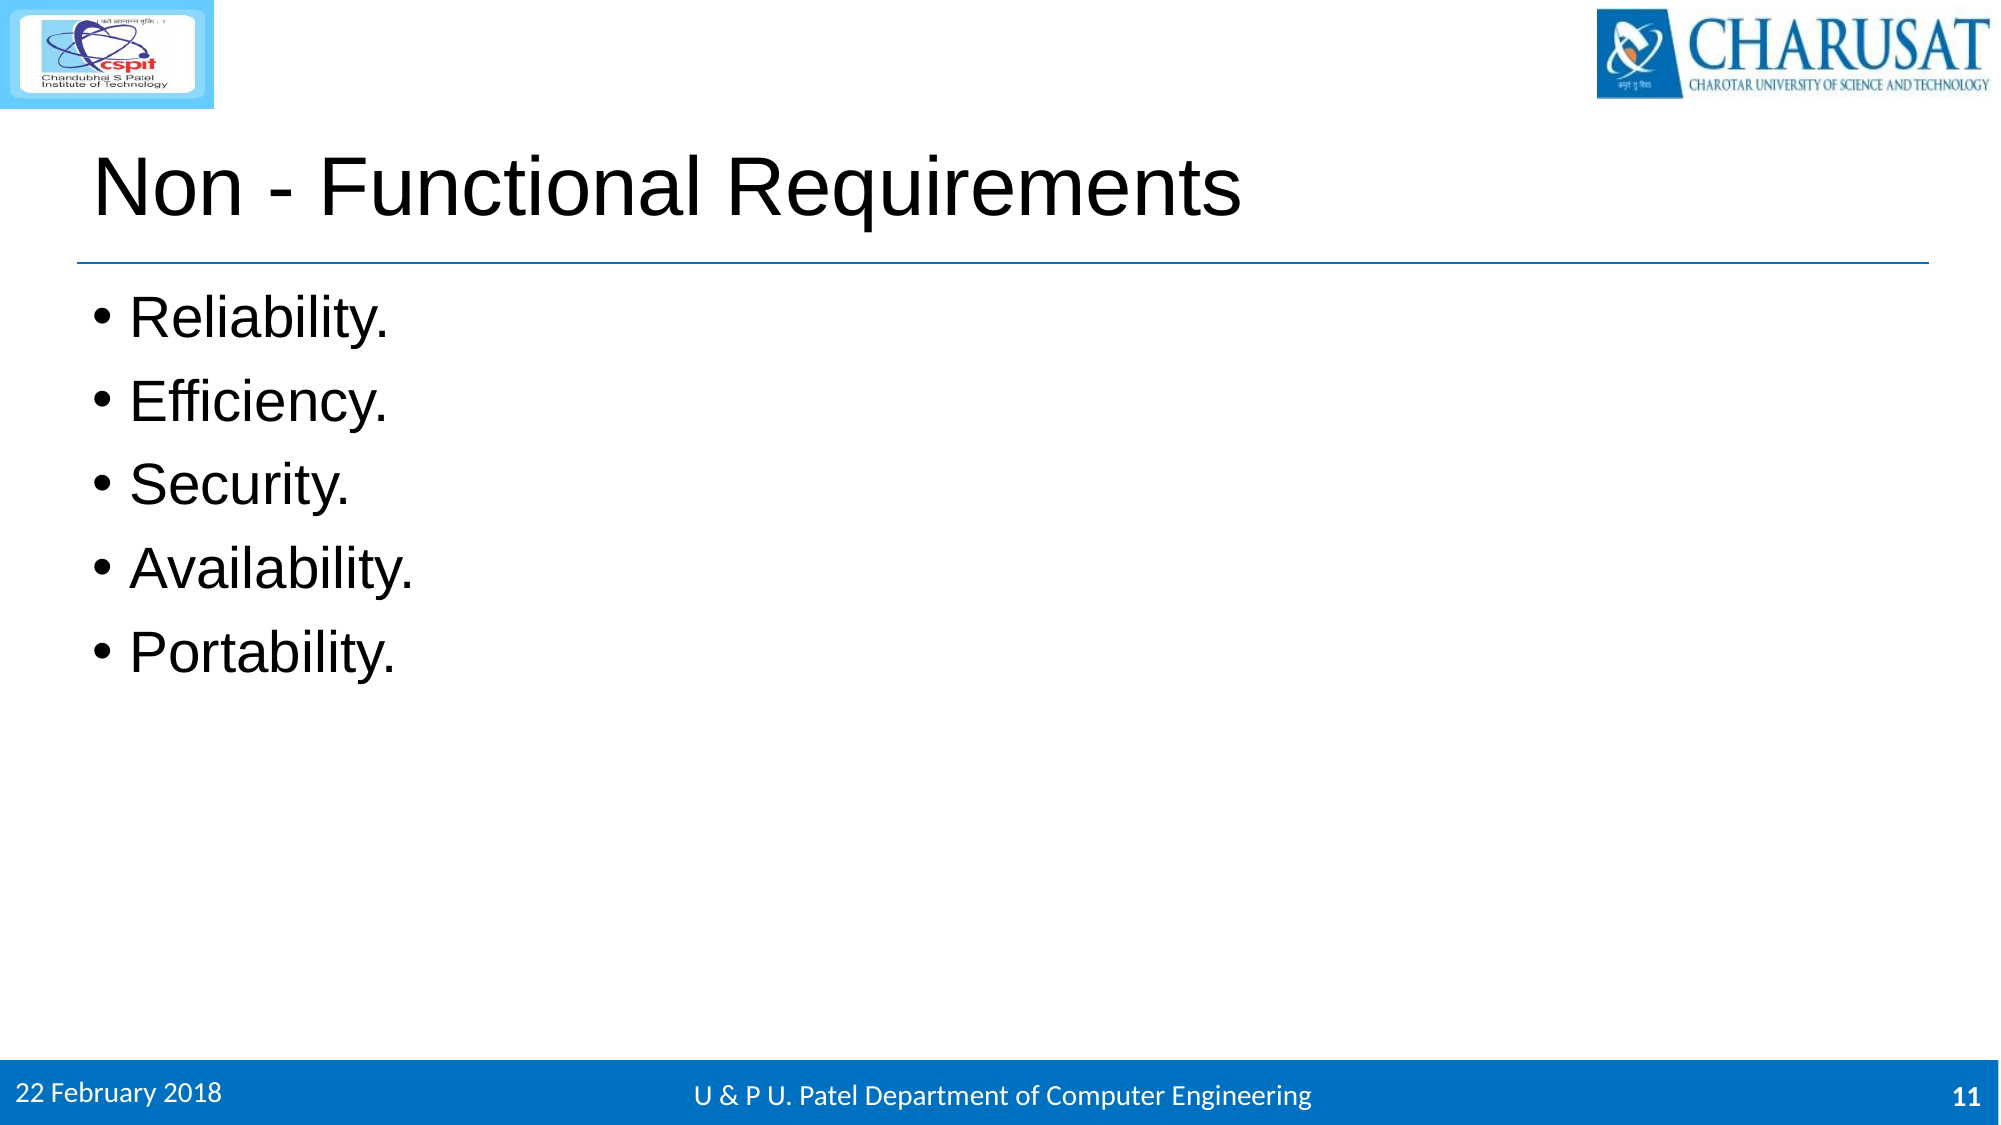

# Non - Functional Requirements
Reliability.
Efficiency.
Security.
Availability.
Portability.
22 February 2018
U & P U. Patel Department of Computer Engineering
11